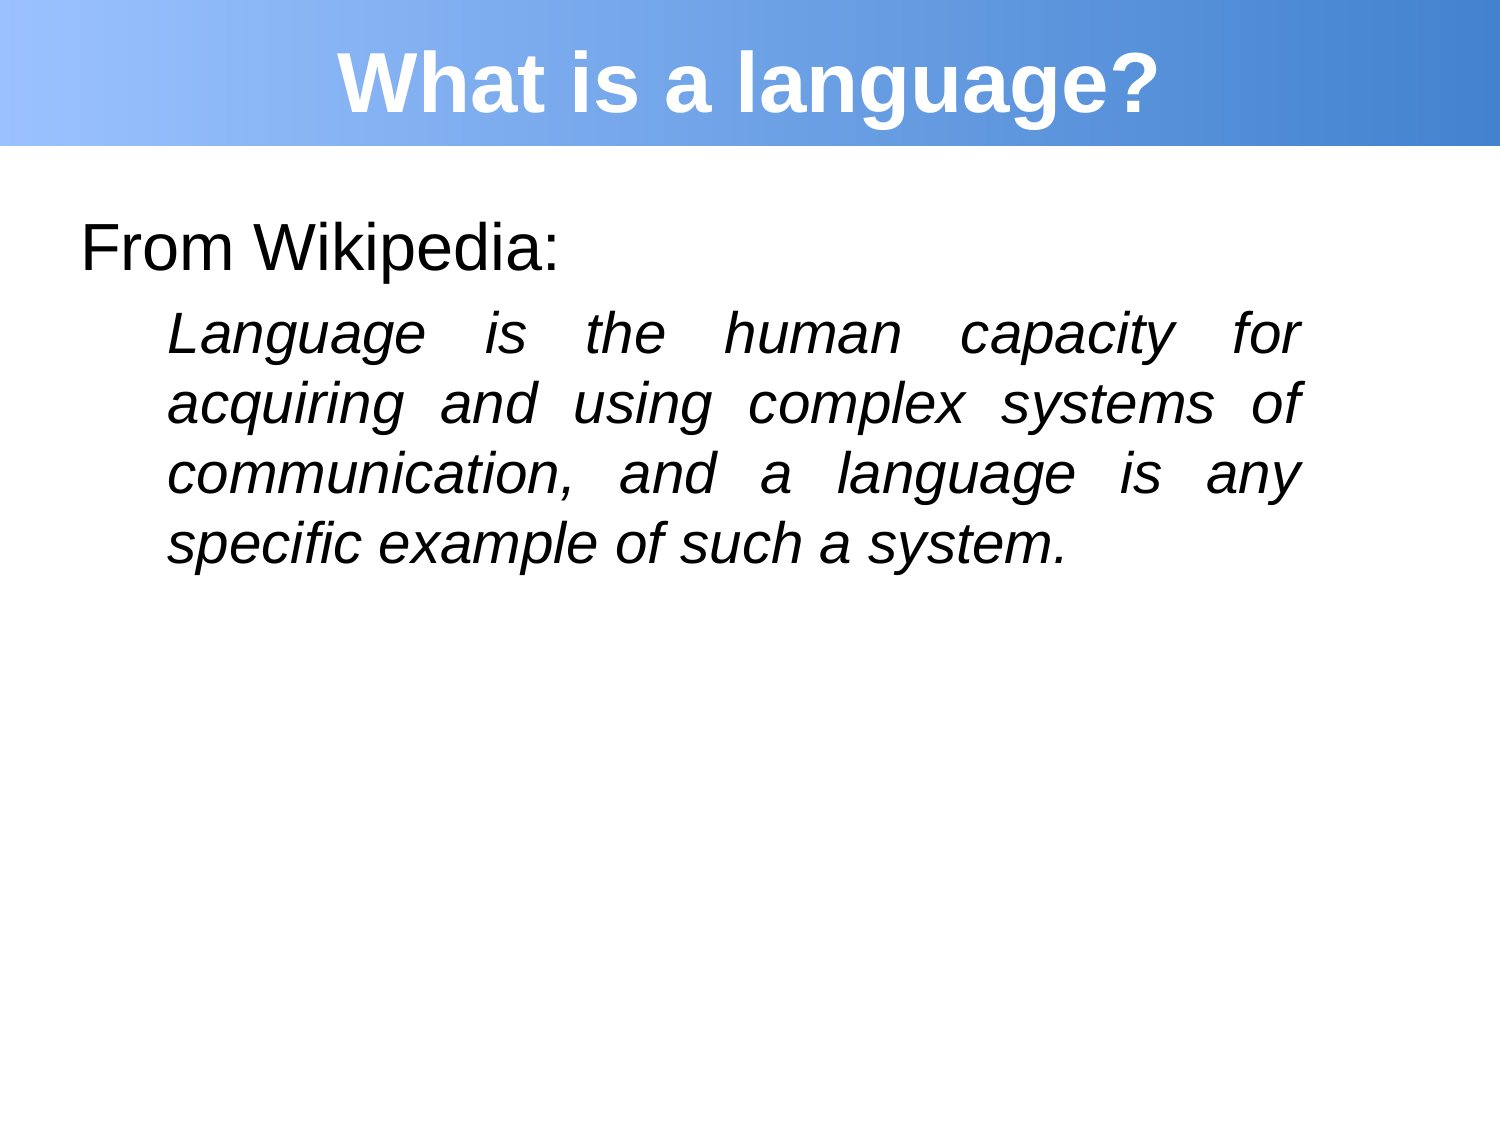

# What is a language?
From Wikipedia:
Language is the human capacity for acquiring and using complex systems of communication, and a language is any specific example of such a system.